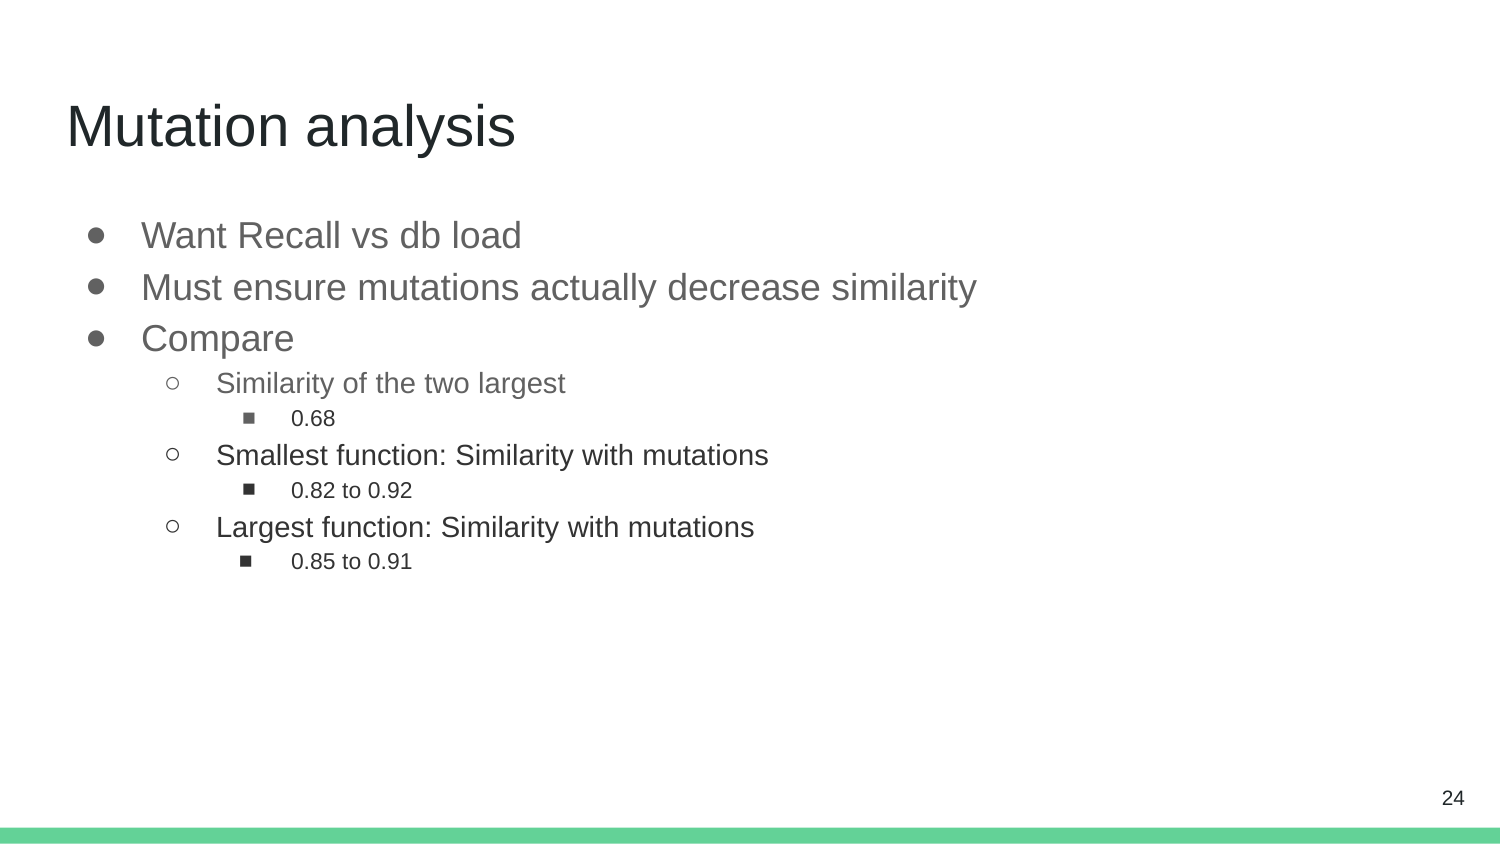

# Mutation analysis
Want Recall vs db load
Must ensure mutations actually decrease similarity
Compare
Similarity of the two largest
0.68
Smallest function: Similarity with mutations
0.82 to 0.92
Largest function: Similarity with mutations
0.85 to 0.91
24